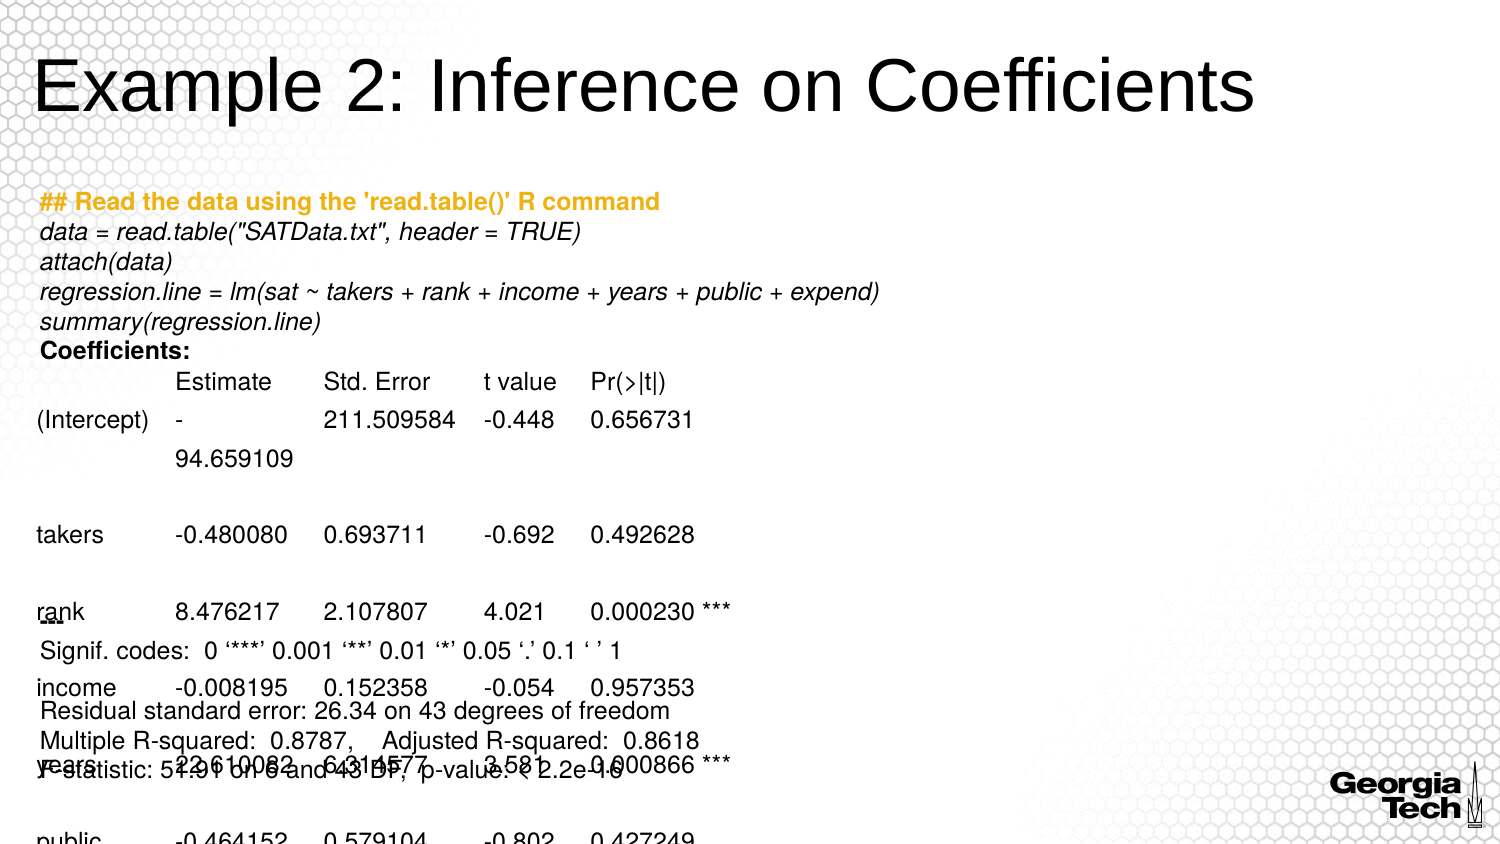

# Example 2: Inference on Coefficients
## Read the data using the 'read.table()' R command
data = read.table("SATData.txt", header = TRUE)
attach(data)
regression.line = lm(sat ~ takers + rank + income + years + public + expend)
summary(regression.line)
Coefficients:

---
Signif. codes:  0 ‘***’ 0.001 ‘**’ 0.01 ‘*’ 0.05 ‘.’ 0.1 ‘ ’ 1

Residual standard error: 26.34 on 43 degrees of freedom
Multiple R-squared:  0.8787,    Adjusted R-squared:  0.8618
F-statistic: 51.91 on 6 and 43 DF,  p-value: < 2.2e-16
|  | Estimate | Std. Error | t value | Pr(>|t|) |
| --- | --- | --- | --- | --- |
| (Intercept) | -94.659109 | 211.509584 | -0.448 | 0.656731 |
| takers | -0.480080 | 0.693711 | -0.692 | 0.492628 |
| rank | 8.476217 | 2.107807 | 4.021 | 0.000230 \*\*\* |
| income | -0.008195 | 0.152358 | -0.054 | 0.957353 |
| years | 22.610082 | 6.314577 | 3.581 | 0.000866 \*\*\* |
| public | -0.464152 | 0.579104 | -0.802 | 0.427249 |
| expend | 2.212005 | 0.845972 | 2.615 | 0.012263 \* |